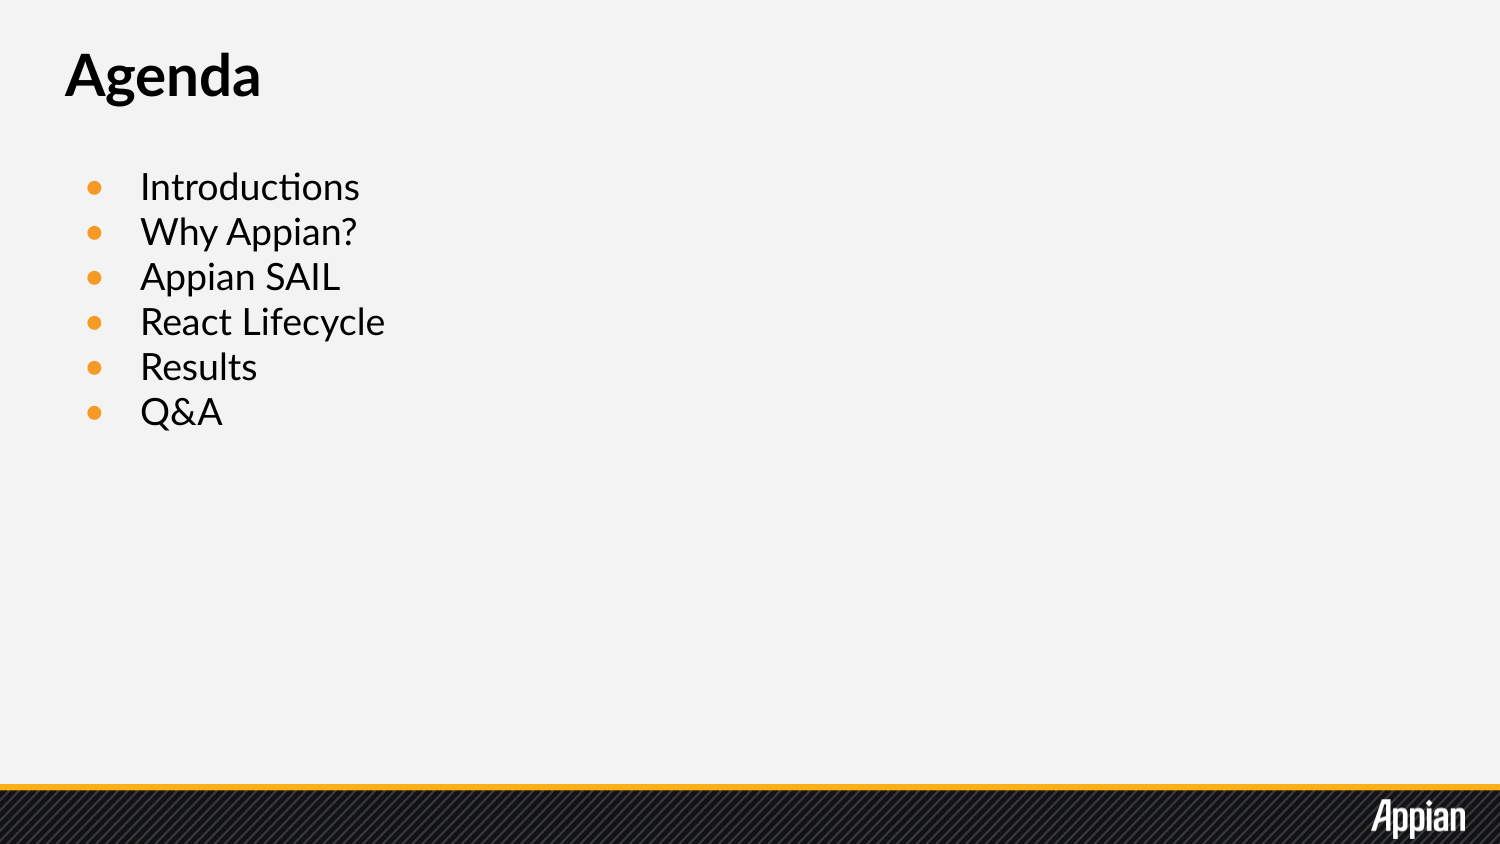

# Agenda
Introductions
Why Appian?
Appian SAIL
React Lifecycle
Results
Q&A